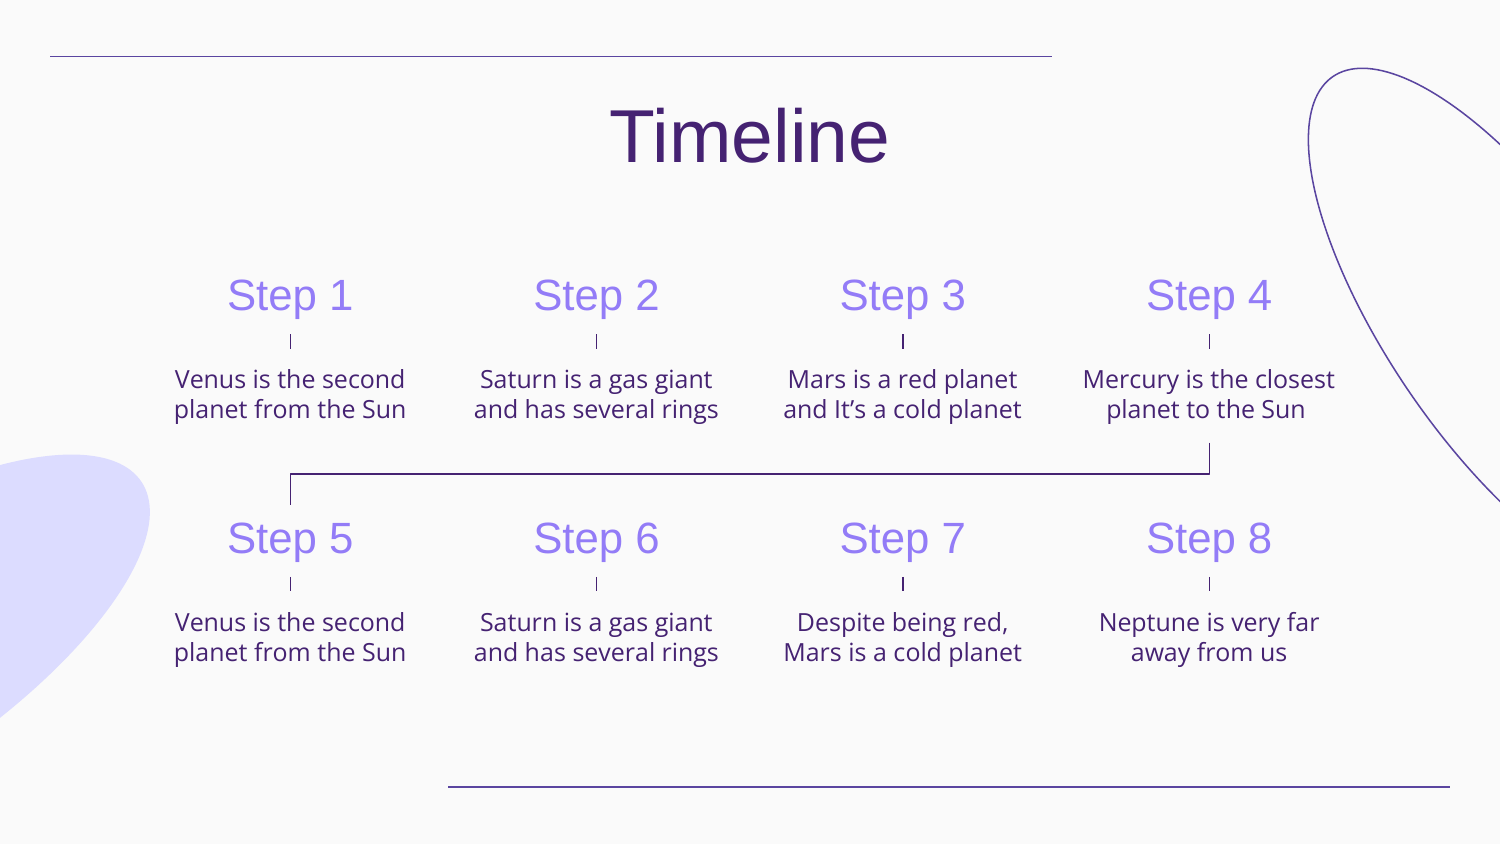

# Timeline
Step 1
Step 2
Step 3
Step 4

Venus is the second planet from the Sun
Saturn is a gas giant and has several rings
Mars is a red planet and It’s a cold planet
Mercury is the closest planet to the Sun
Step 5
Step 6
Step 7
Step 8
Venus is the second planet from the Sun
Saturn is a gas giant and has several rings
Despite being red, Mars is a cold planet
Neptune is very far away from us